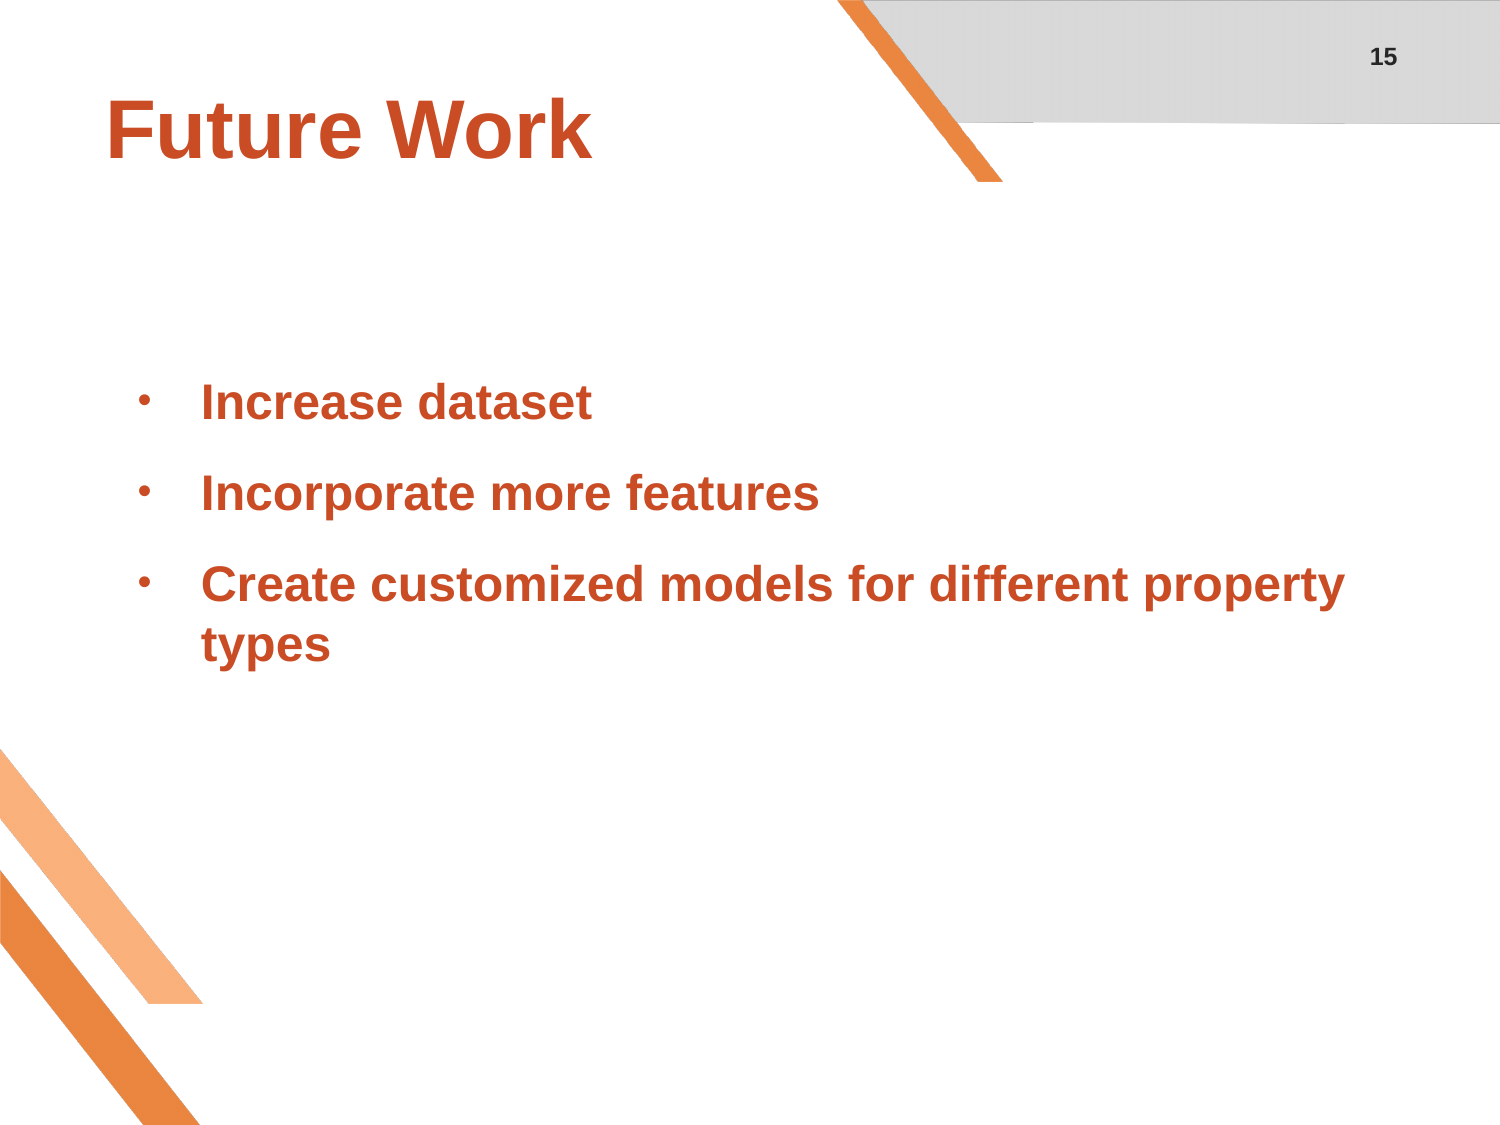

15
# Future Work
Increase dataset
Incorporate more features
Create customized models for different property types